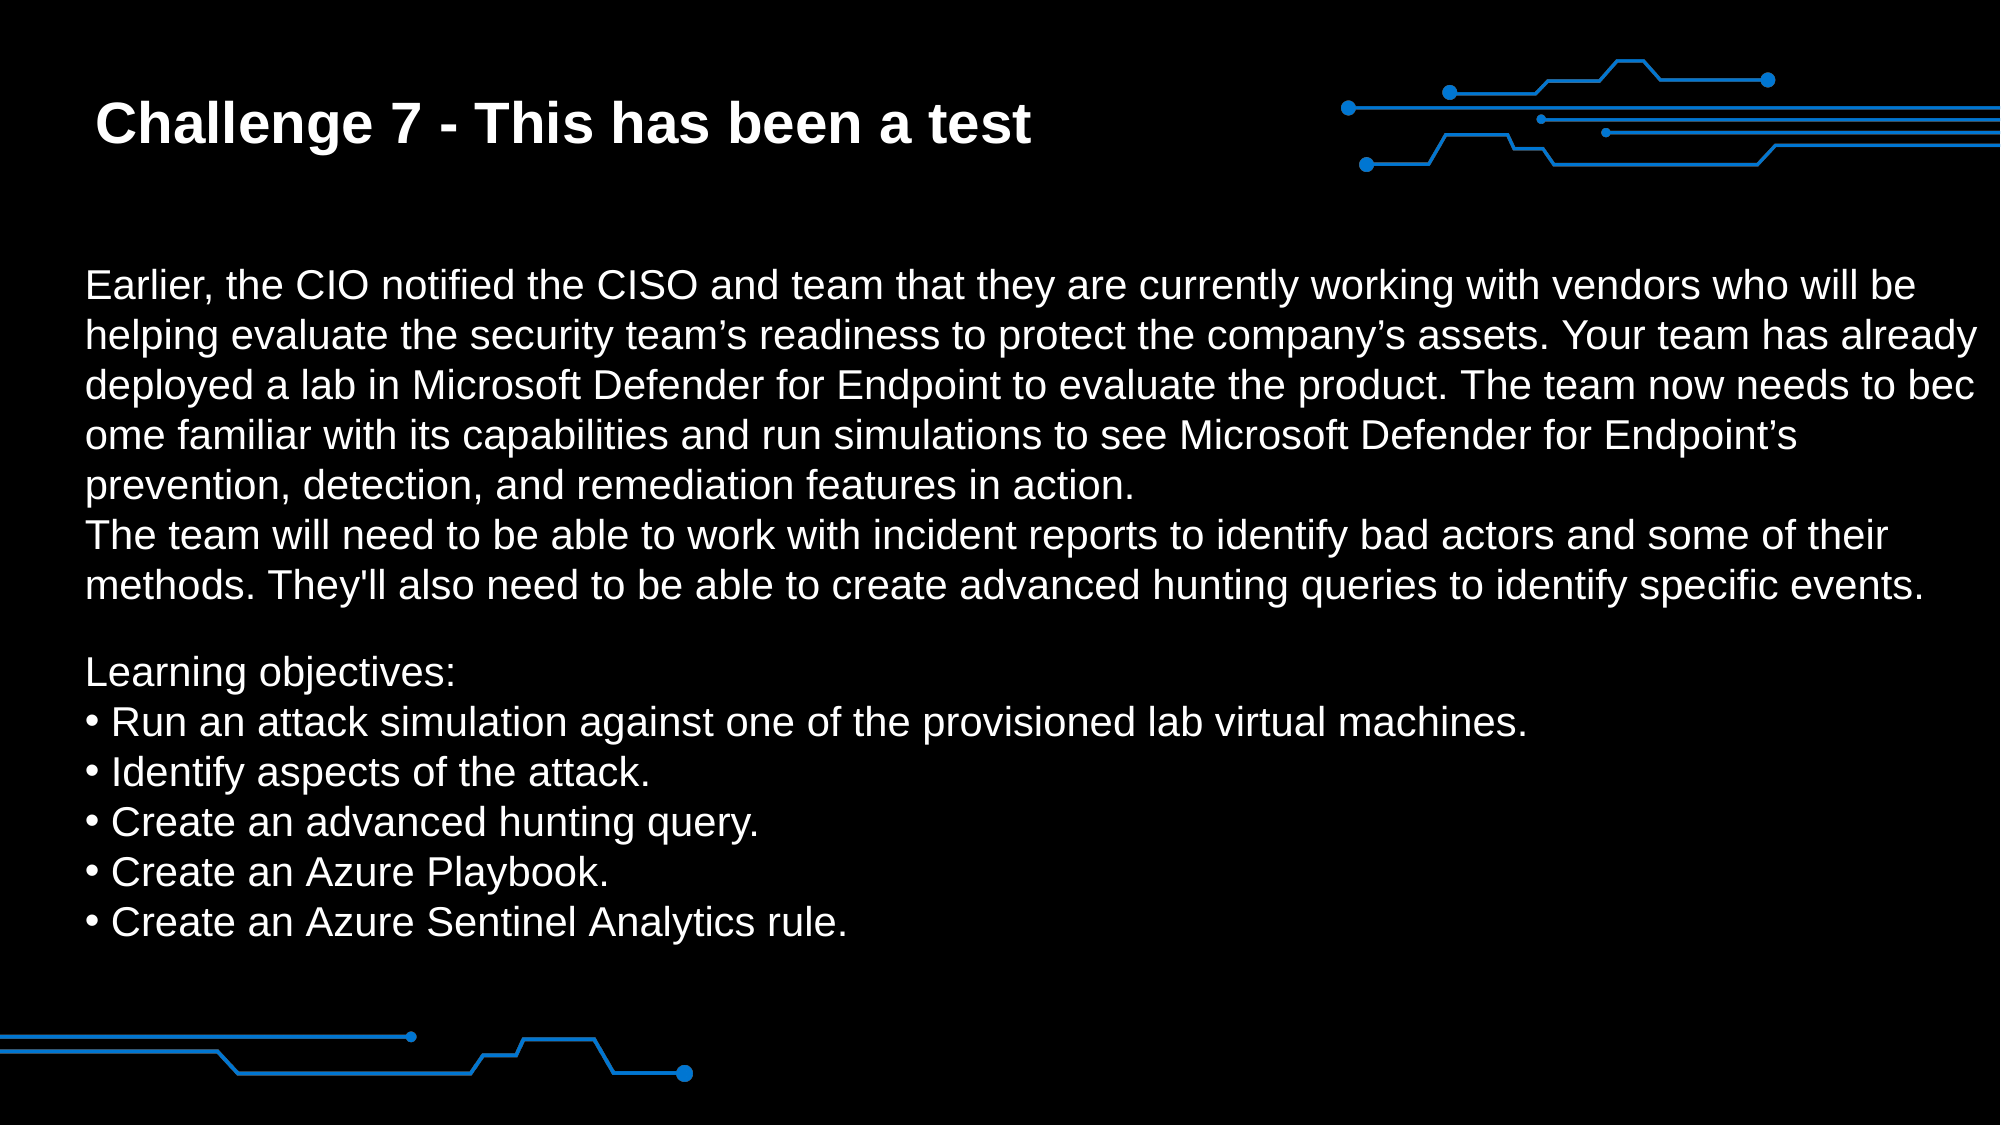

# Challenge 7 - This has been a test

Earlier, the CIO notified the CISO and team that they are currently working with vendors who will be helping evaluate the security team’s readiness to protect the company’s assets. Your team has already deployed a lab in Microsoft Defender for Endpoint to evaluate the product. The team now needs to become familiar with its capabilities and run simulations to see Microsoft Defender for Endpoint’s prevention, detection, and remediation features in action.
The team will need to be able to work with incident reports to identify bad actors and some of their methods. They'll also need to be able to create advanced hunting queries to identify specific events.
Learning objectives:
 Run an attack simulation against one of the provisioned lab virtual machines.
 Identify aspects of the attack.
 Create an advanced hunting query.
 Create an Azure Playbook.
 Create an Azure Sentinel Analytics rule.